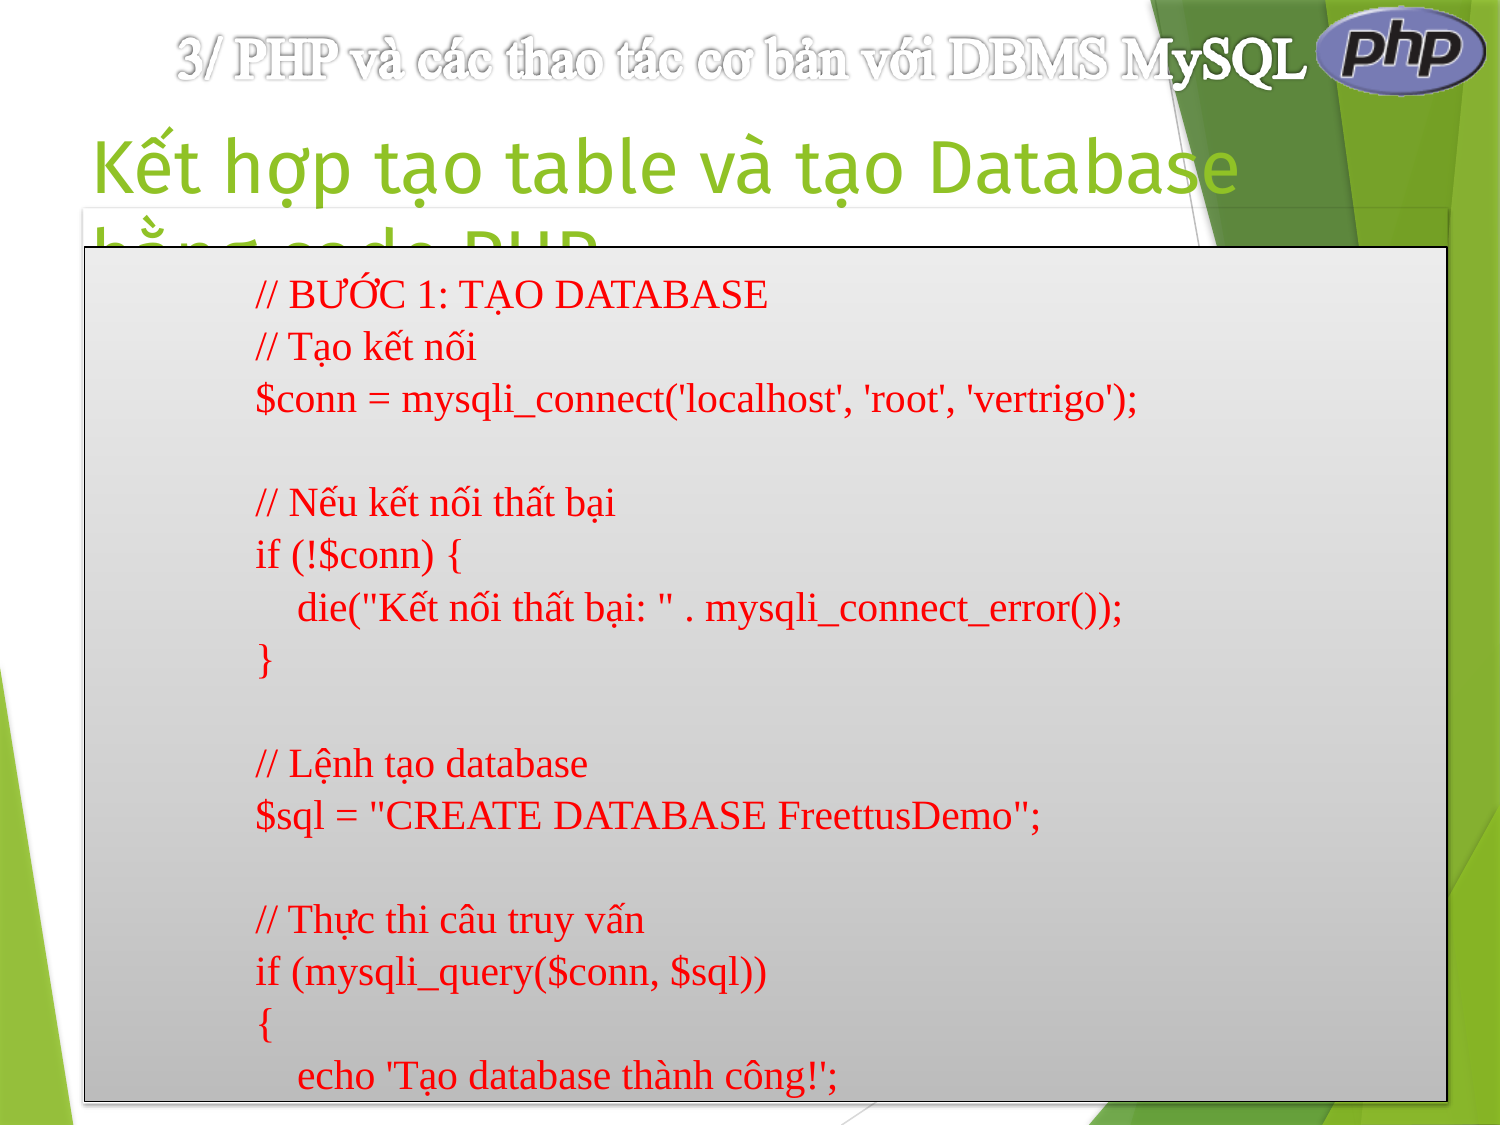

# Kết hợp tạo table và tạo Database bằng code PHP Sử dụng MySQLi Object-oriented:

// BƯỚC 1: TẠO DATABASE
// Tạo kết nối
$conn = mysqli_connect('localhost', 'root', 'vertrigo');

// Nếu kết nối thất bại
if (!$conn) {
    die("Kết nối thất bại: " . mysqli_connect_error());
}

// Lệnh tạo database
$sql = "CREATE DATABASE FreettusDemo";

// Thực thi câu truy vấn
if (mysqli_query($conn, $sql))
{
    echo 'Tạo database thành công!';